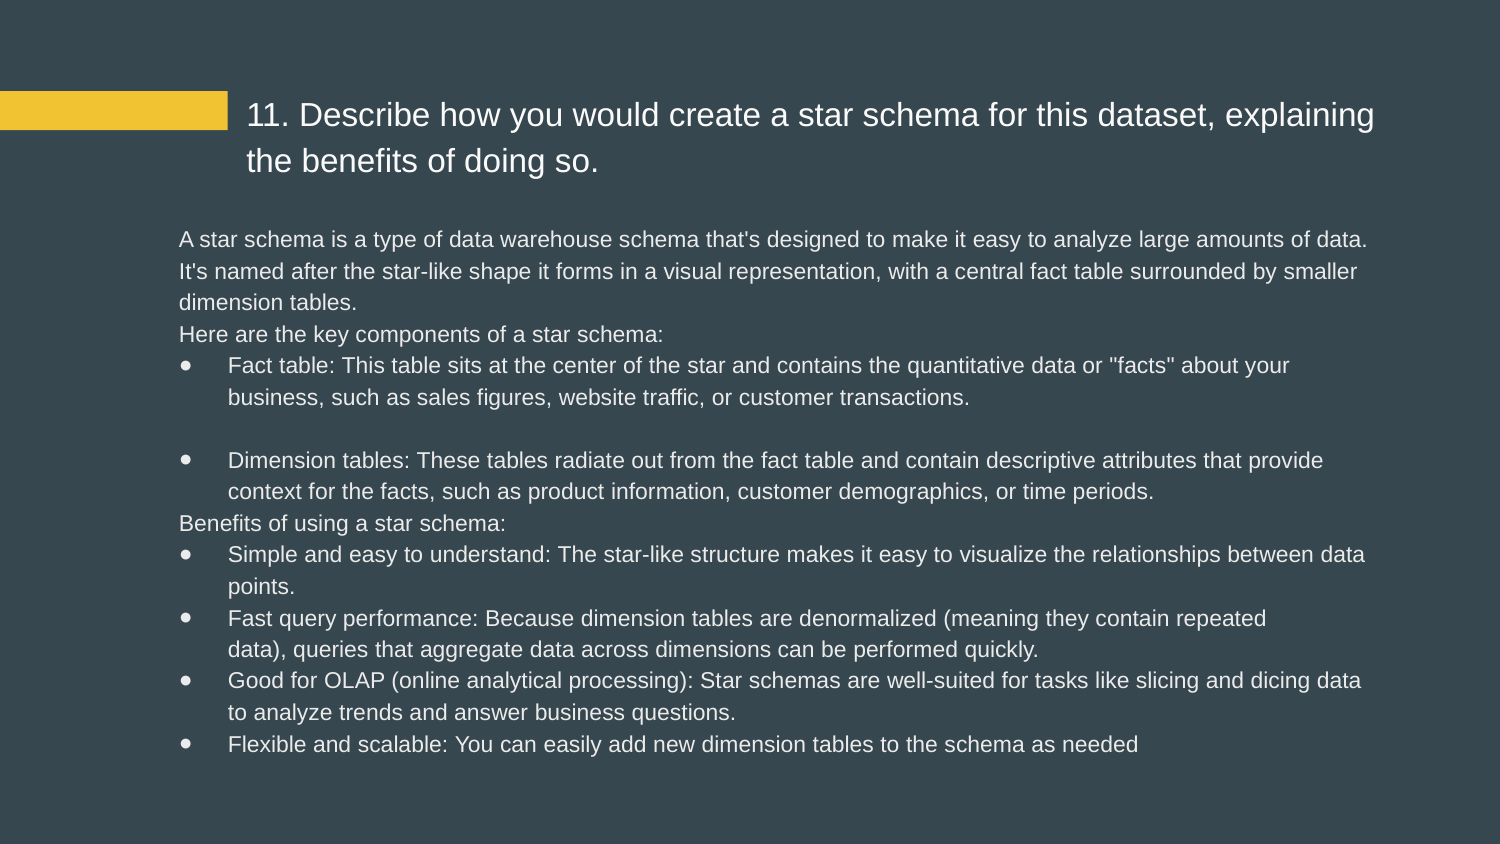

# 11. Describe how you would create a star schema for this dataset, explaining the benefits of doing so.
A star schema is a type of data warehouse schema that's designed to make it easy to analyze large amounts of data. It's named after the star-like shape it forms in a visual representation, with a central fact table surrounded by smaller dimension tables.
Here are the key components of a star schema:
Fact table: This table sits at the center of the star and contains the quantitative data or "facts" about your business, such as sales figures, website traffic, or customer transactions.

Dimension tables: These tables radiate out from the fact table and contain descriptive attributes that provide context for the facts, such as product information, customer demographics, or time periods.
Benefits of using a star schema:
Simple and easy to understand: The star-like structure makes it easy to visualize the relationships between data points.
Fast query performance: Because dimension tables are denormalized (meaning they contain repeated data), queries that aggregate data across dimensions can be performed quickly.
Good for OLAP (online analytical processing): Star schemas are well-suited for tasks like slicing and dicing data to analyze trends and answer business questions.
Flexible and scalable: You can easily add new dimension tables to the schema as needed